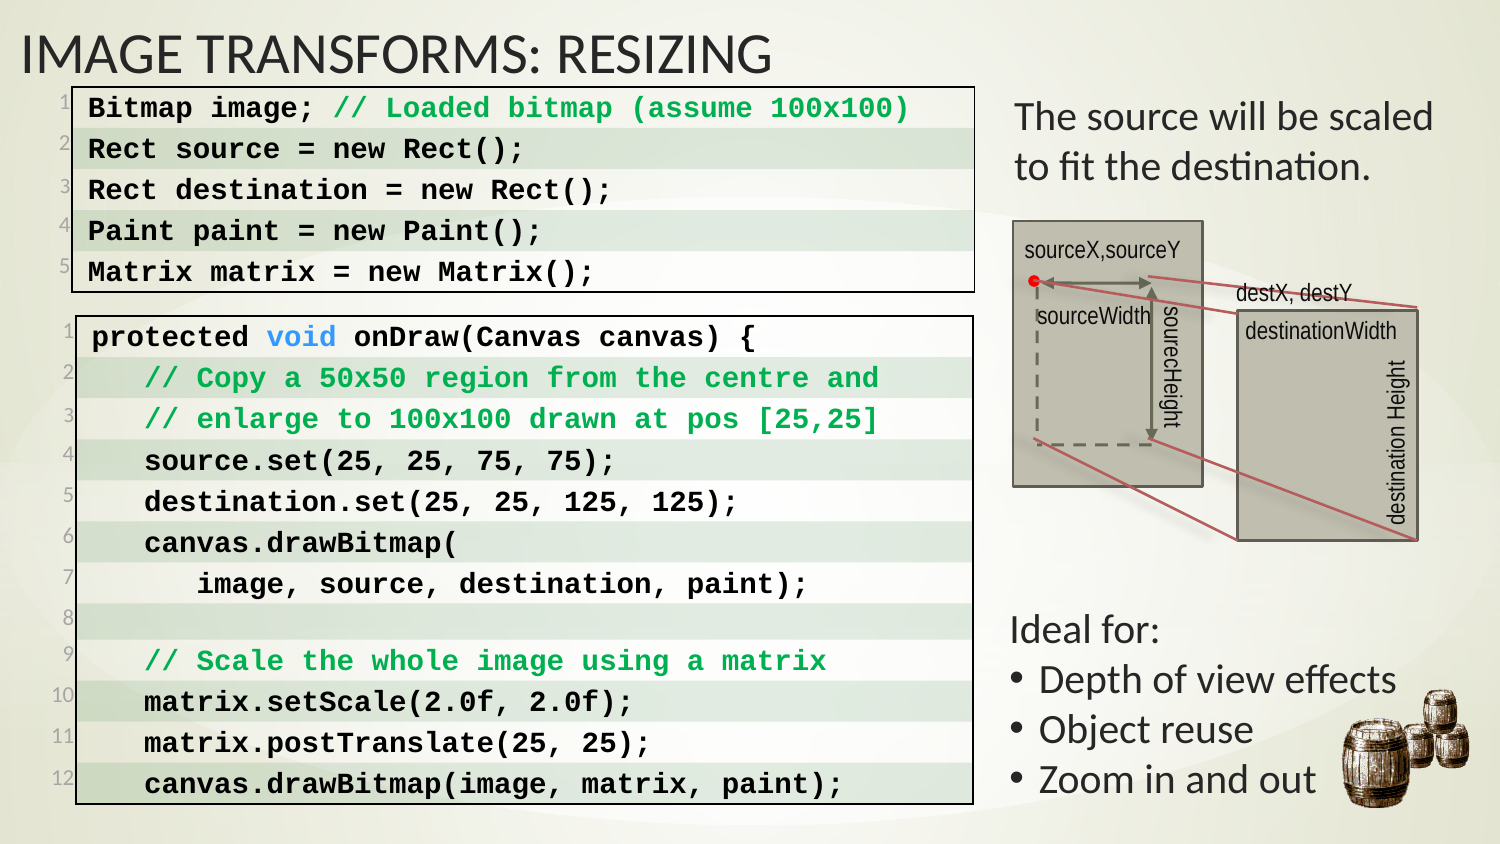

The source will be scaled to fit the destination.
| 1 | Bitmap image; // Loaded bitmap (assume 100x100) |
| --- | --- |
| 2 | Rect source = new Rect(); |
| 3 | Rect destination = new Rect(); |
| 4 | Paint paint = new Paint(); |
| 5 | Matrix matrix = new Matrix(); |

sourceWidth
sourecHeight

sourceX,sourceY
destX, destY
destinationWidth

destination Height
| 1 | protected void onDraw(Canvas canvas) { |
| --- | --- |
| 2 | // Copy a 50x50 region from the centre and |
| 3 | // enlarge to 100x100 drawn at pos [25,25] |
| 4 | source.set(25, 25, 75, 75); |
| 5 | destination.set(25, 25, 125, 125); |
| 6 | canvas.drawBitmap( |
| 7 | image, source, destination, paint); |
| 8 |  |
| 9 | // Scale the whole image using a matrix |
| 10 | matrix.setScale(2.0f, 2.0f); |
| 11 | matrix.postTranslate(25, 25); |
| 12 | canvas.drawBitmap(image, matrix, paint); |
Ideal for:
Depth of view effects
Object reuse
Zoom in and out